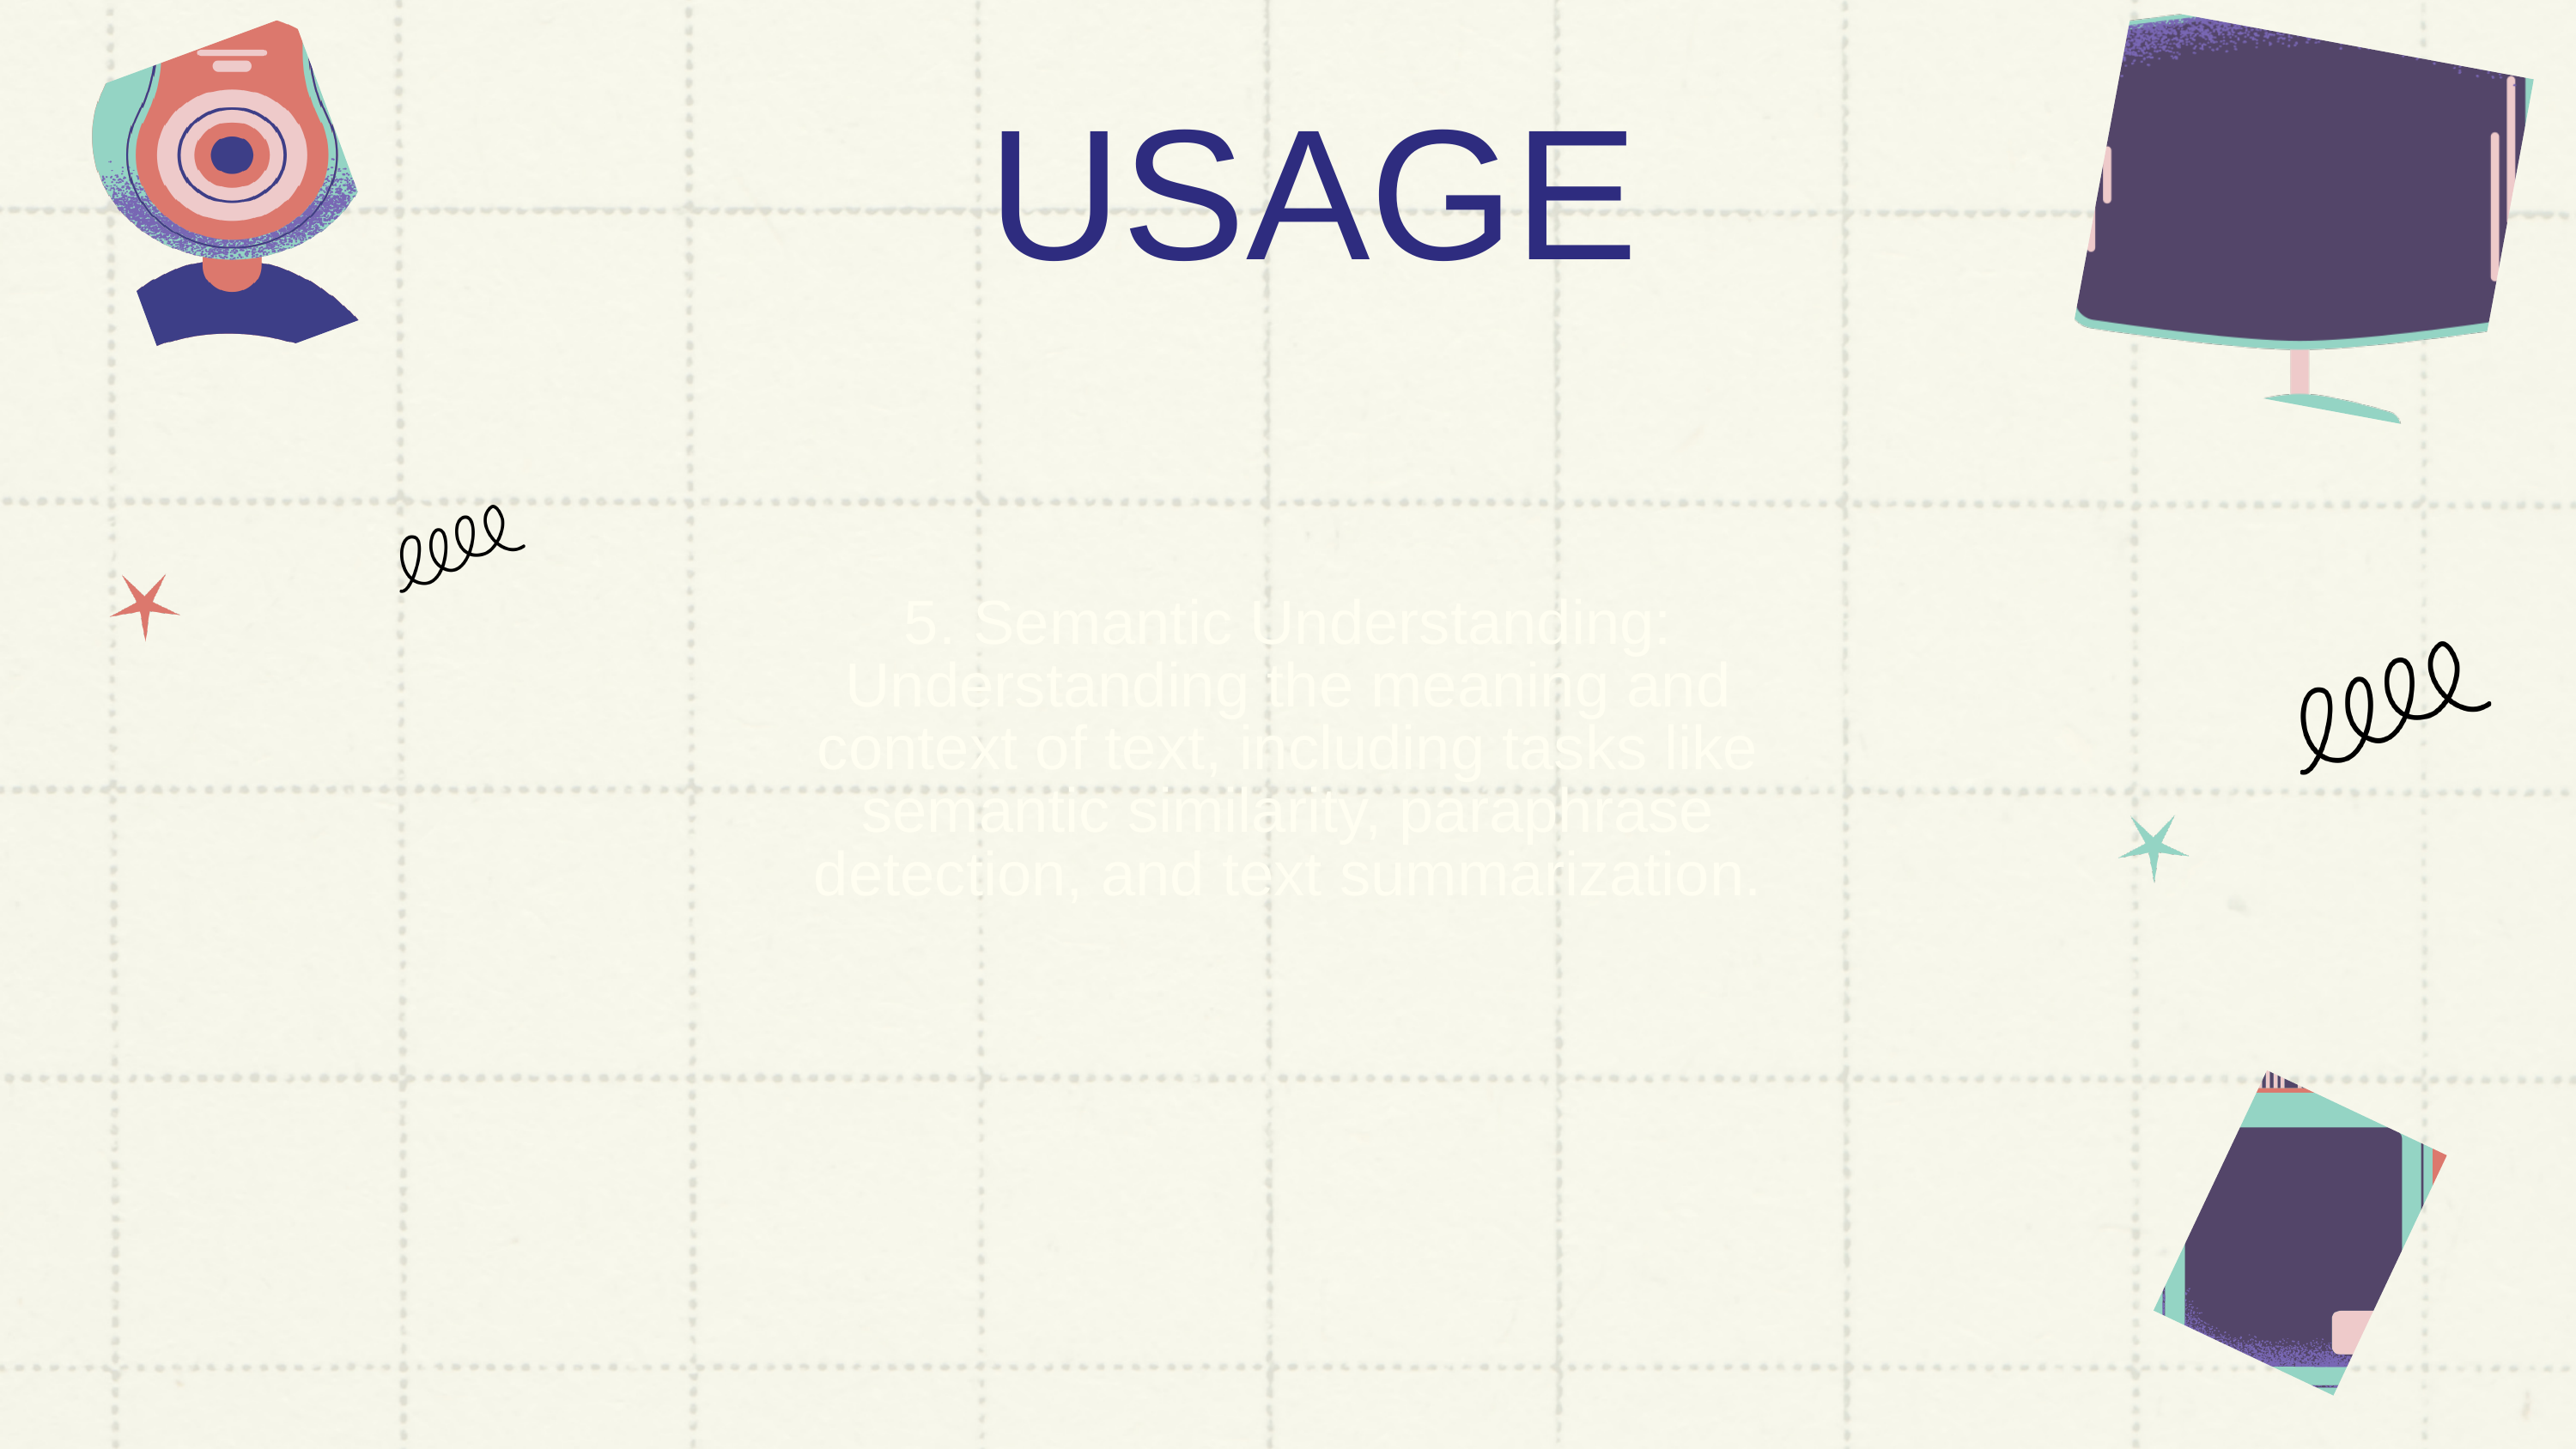

USAGE

5. Semantic Understanding: Understanding the meaning and context of text, including tasks like semantic similarity, paraphrase detection, and text summarization.